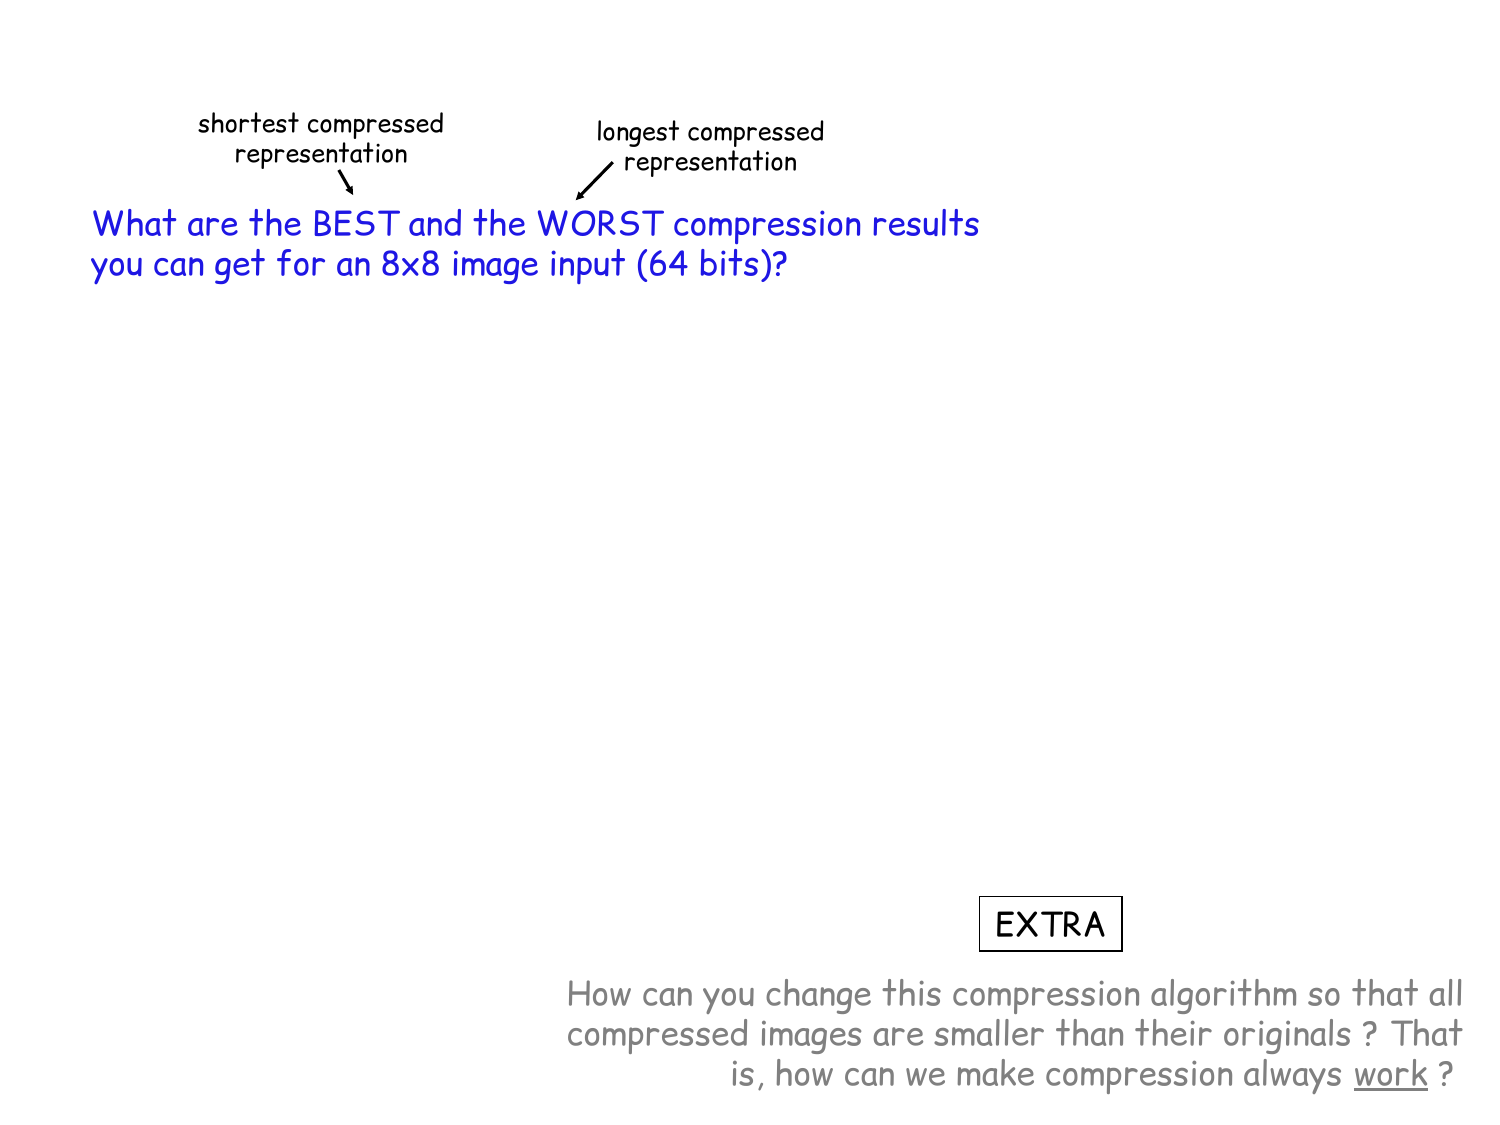

shortest compressed representation
longest compressed representation

What are the BEST and the WORST compression results you can get for an 8x8 image input (64 bits)?
EXTRA
How can you change this compression algorithm so that all compressed images are smaller than their originals ? That is, how can we make compression always work ?